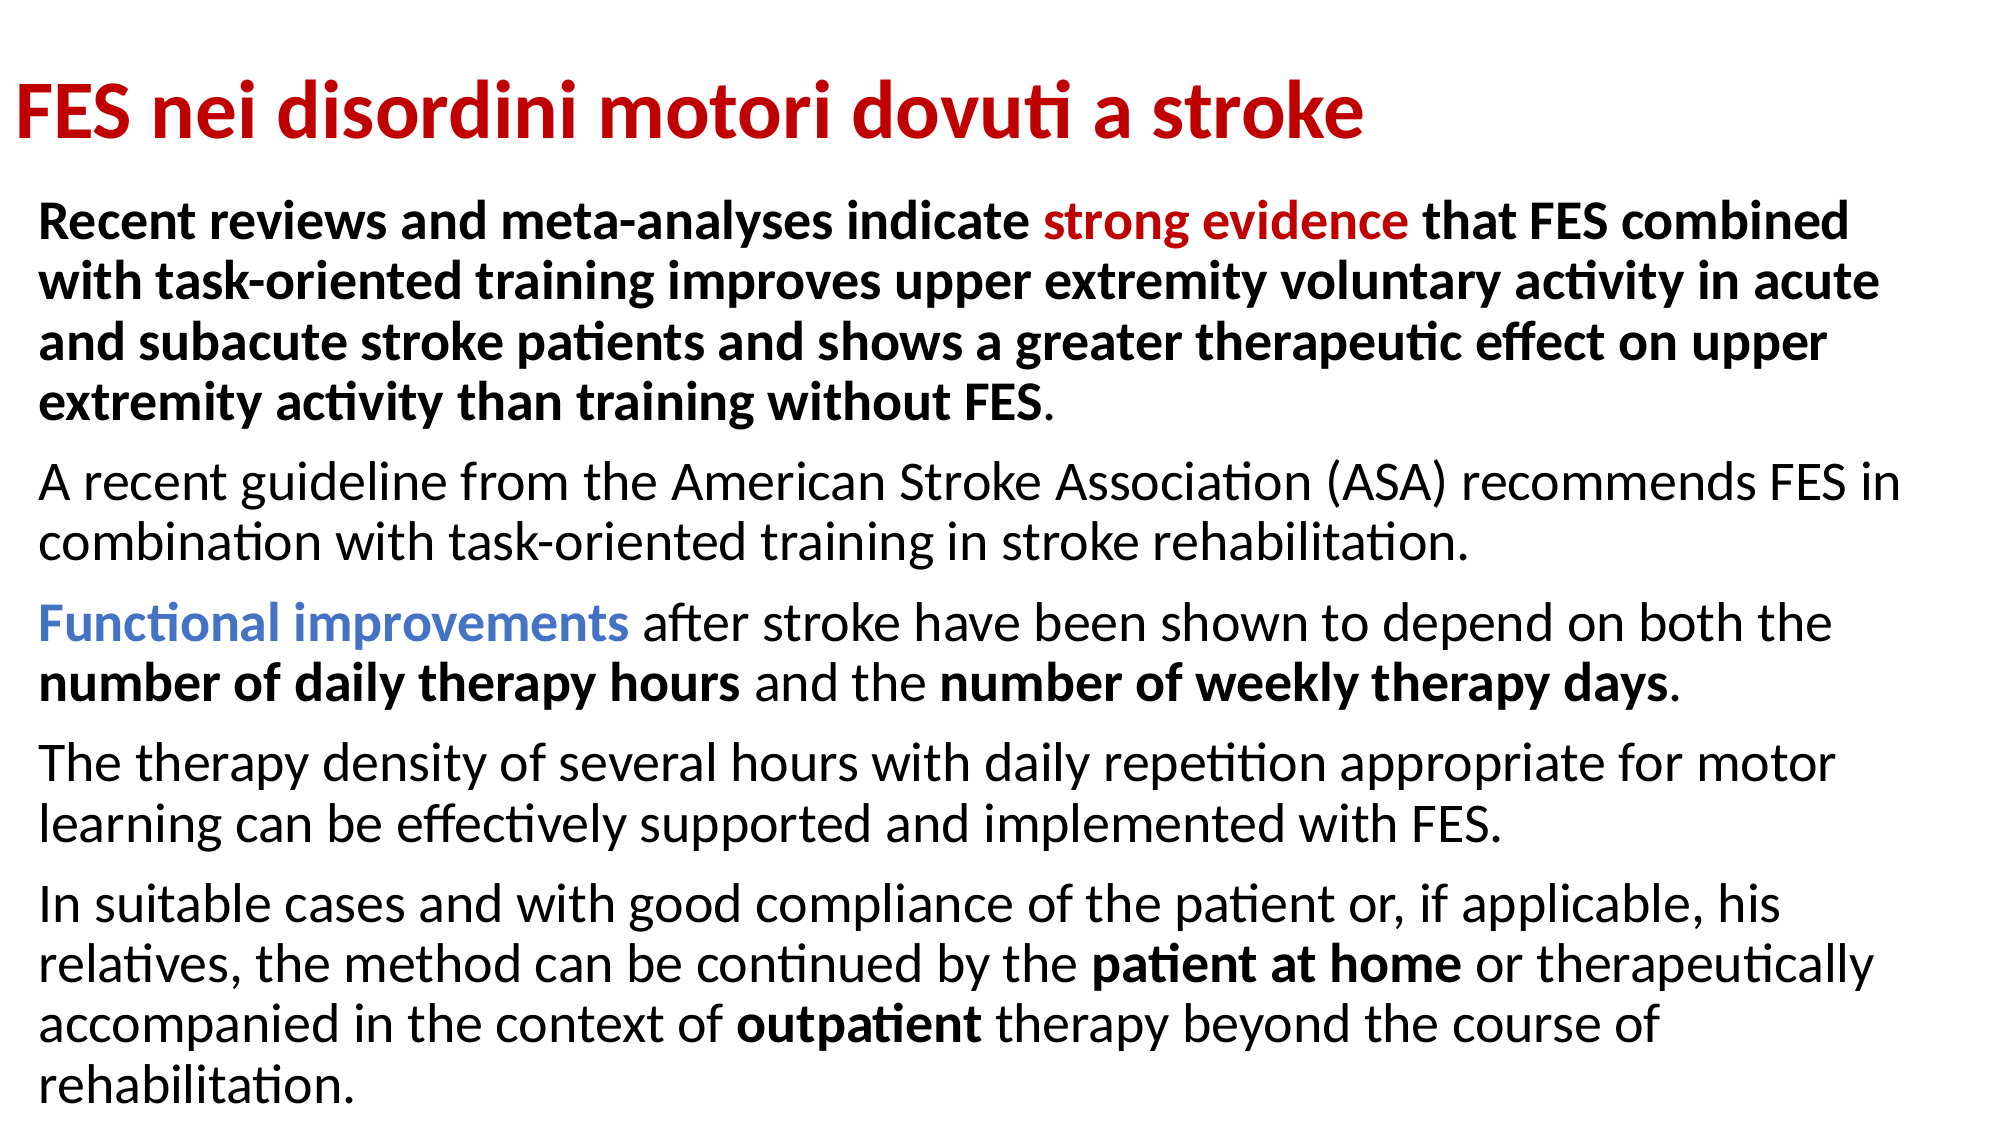

# FES nei disordini motori dovuti a stroke
Recent reviews and meta-analyses indicate strong evidence that FES combined with task-oriented training improves upper extremity voluntary activity in acute and subacute stroke patients and shows a greater therapeutic effect on upper extremity activity than training without FES.
A recent guideline from the American Stroke Association (ASA) recommends FES in combination with task-oriented training in stroke rehabilitation.
Functional improvements after stroke have been shown to depend on both the number of daily therapy hours and the number of weekly therapy days.
The therapy density of several hours with daily repetition appropriate for motor learning can be effectively supported and implemented with FES.
In suitable cases and with good compliance of the patient or, if applicable, his relatives, the method can be continued by the patient at home or therapeutically accompanied in the context of outpatient therapy beyond the course of rehabilitation.